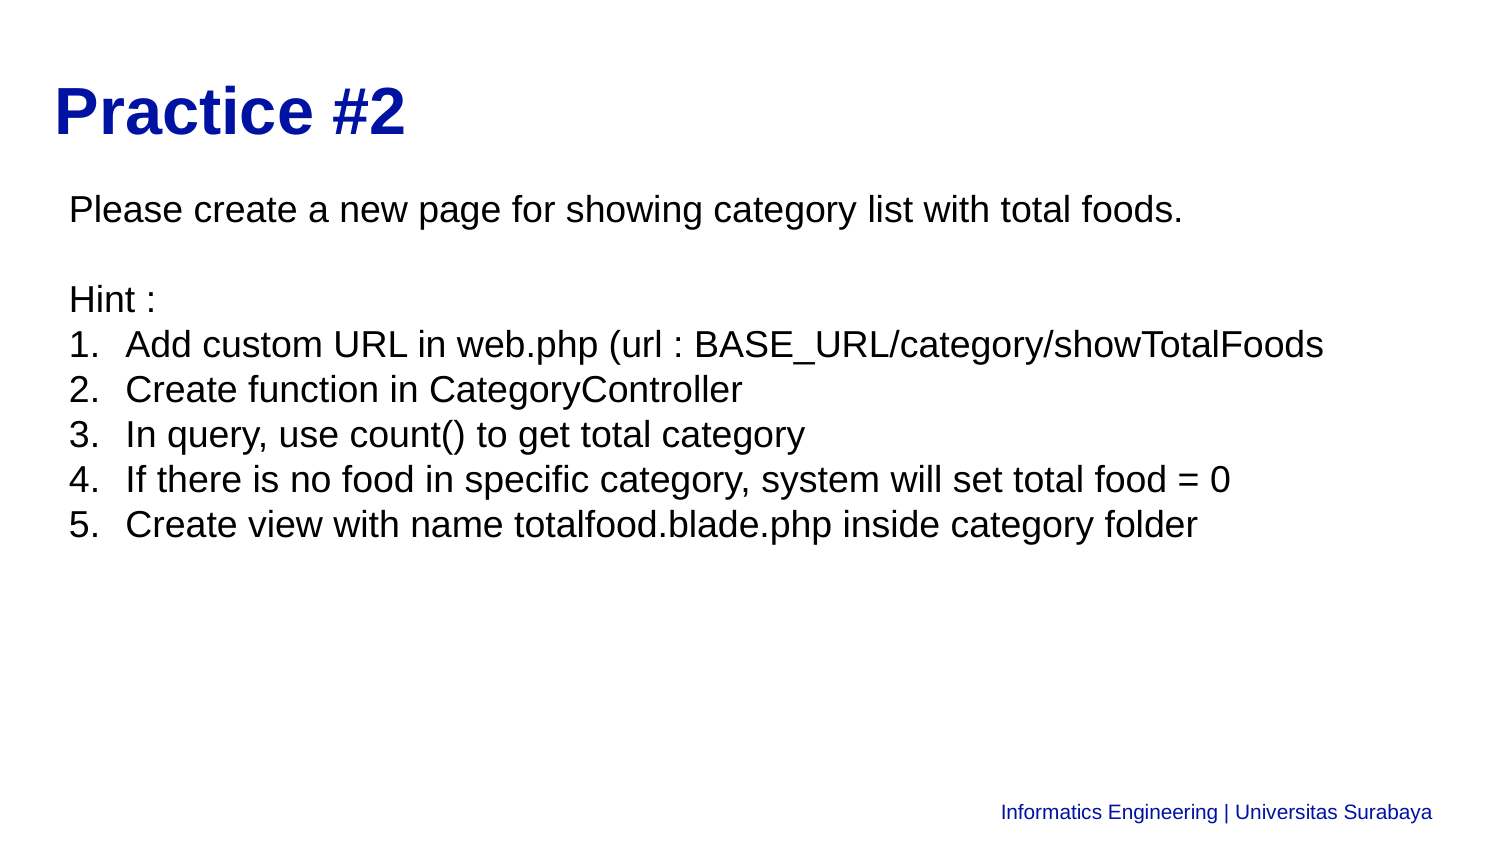

Practice #2
Please create a new page for showing category list with total foods.

Hint :
Add custom URL in web.php (url : BASE_URL/category/showTotalFoods
Create function in CategoryController
In query, use count() to get total category
If there is no food in specific category, system will set total food = 0
Create view with name totalfood.blade.php inside category folder

Informatics Engineering | Universitas Surabaya